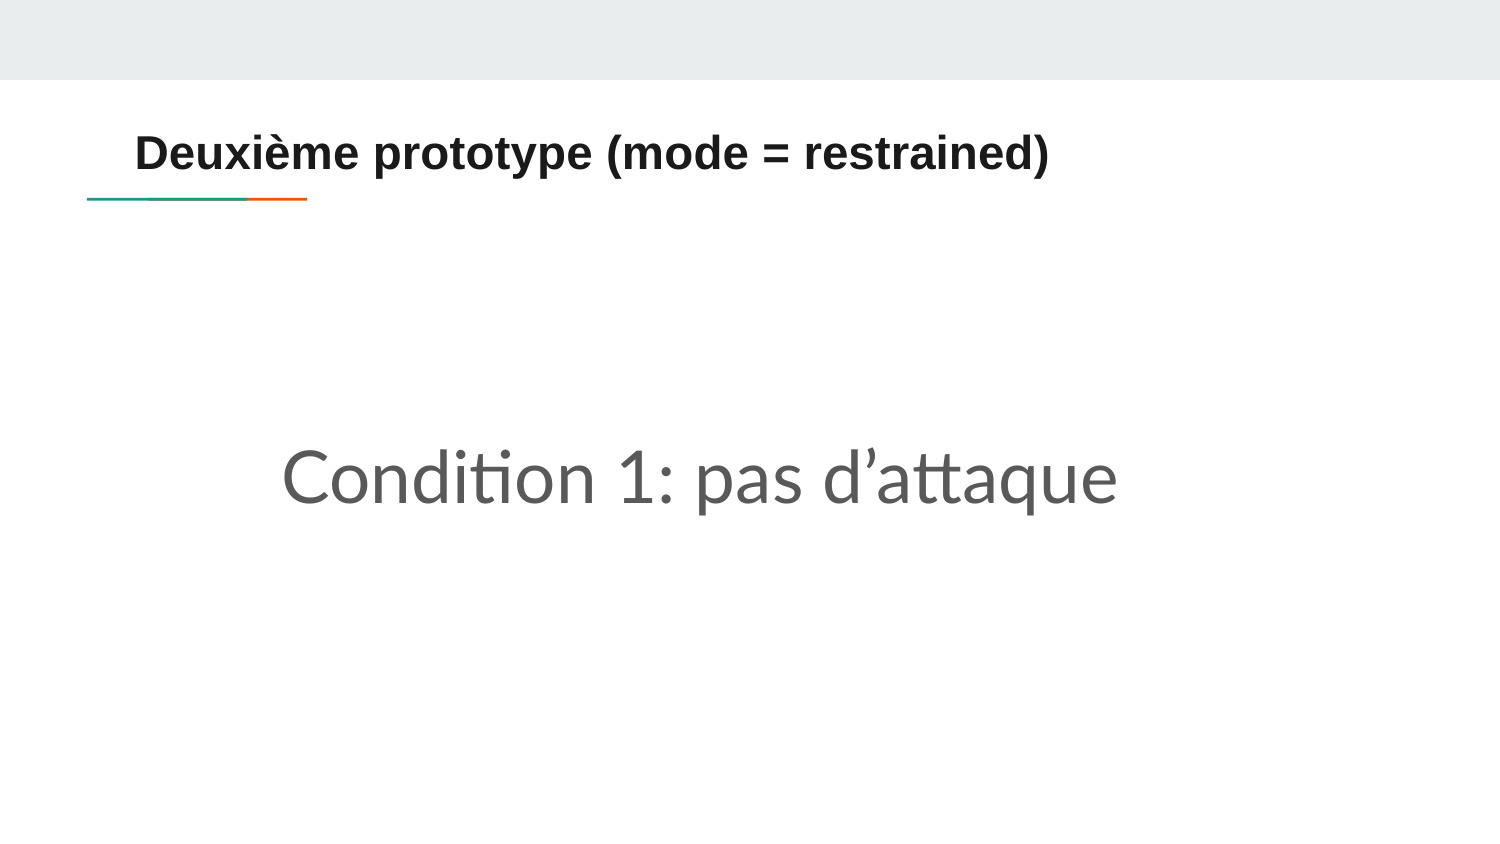

# Deuxième prototype (mode = restrained)

Condition 1: pas d’attaque